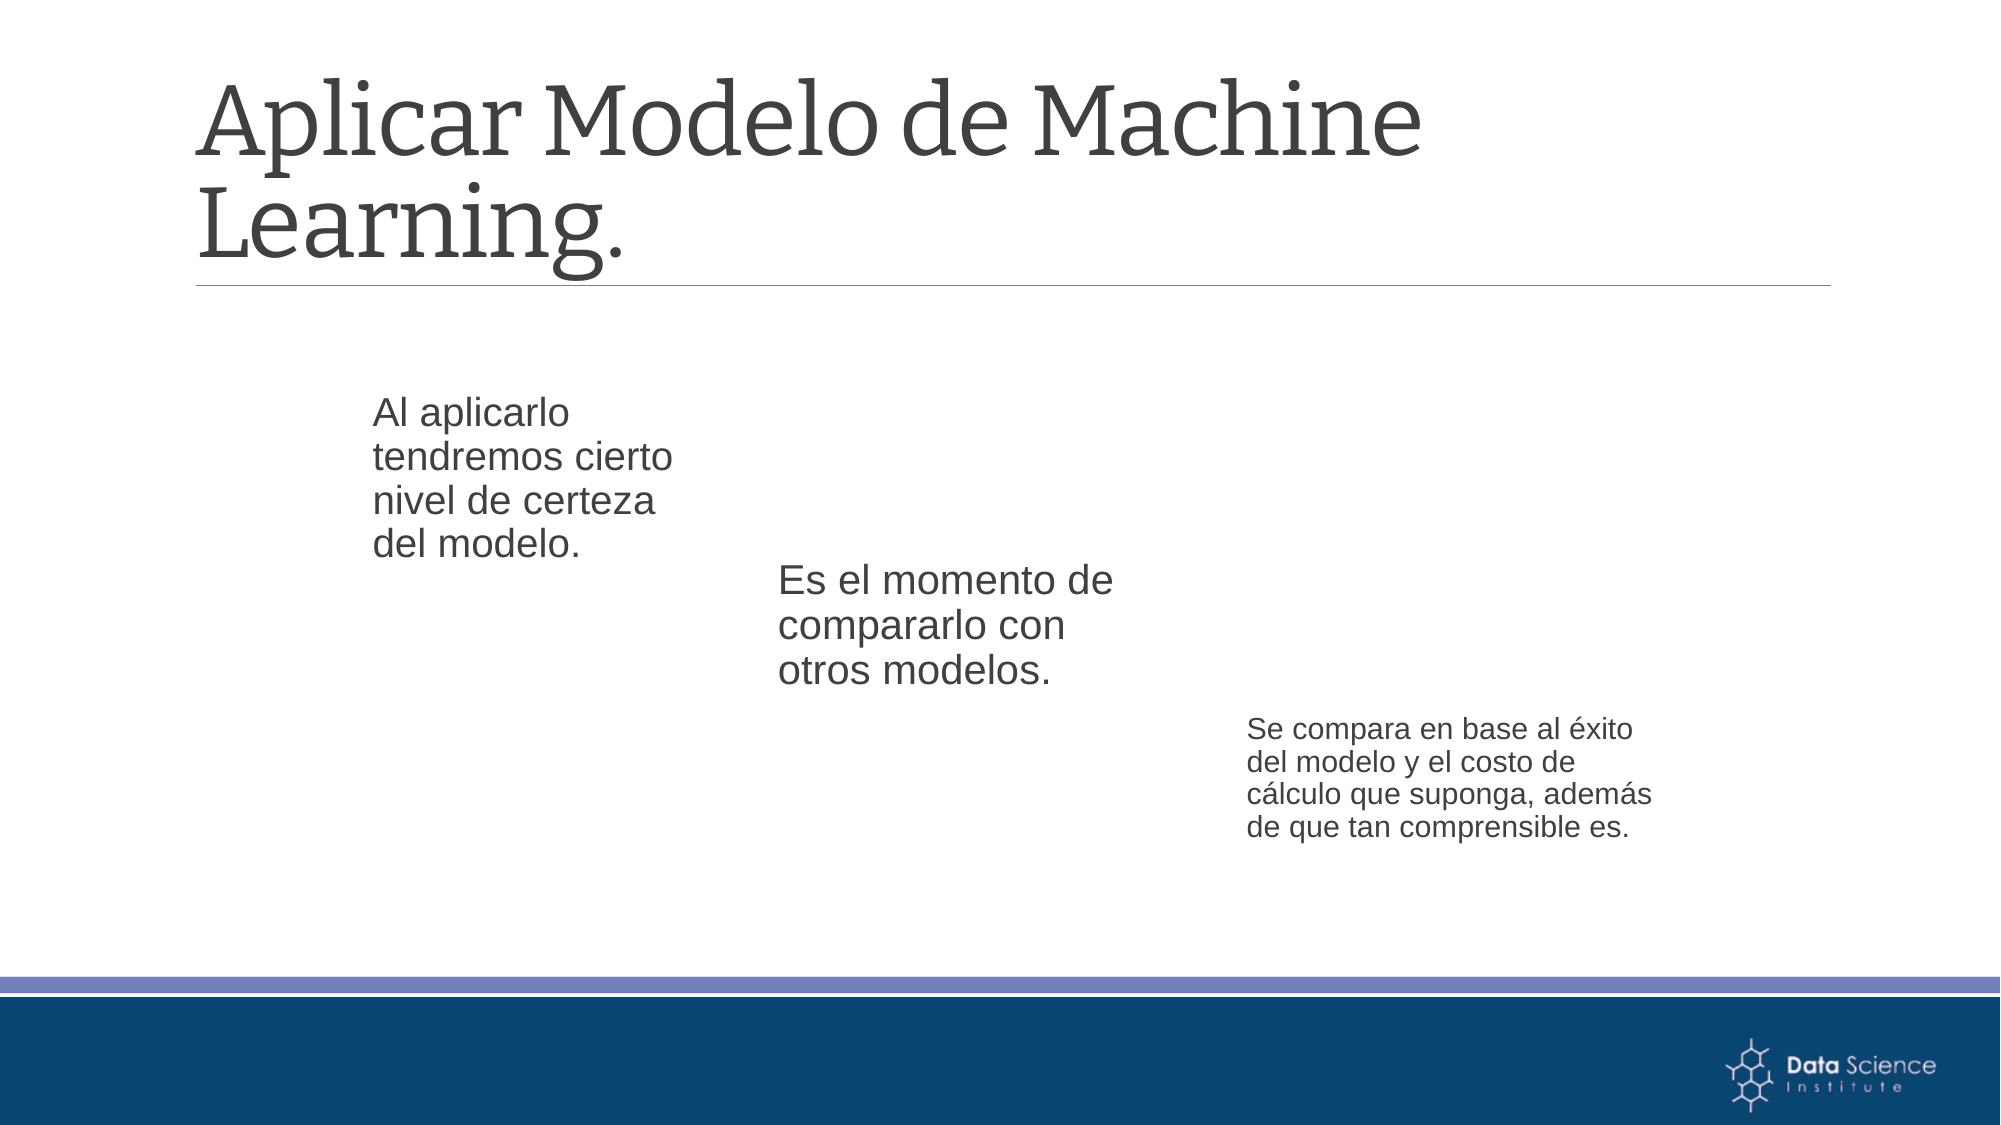

# Aplicar Modelo de Machine Learning.
Al aplicarlo tendremos cierto nivel de certeza del modelo.

Es el momento de compararlo con otros modelos.
Se compara en base al éxito del modelo y el costo de cálculo que suponga, además de que tan comprensible es.